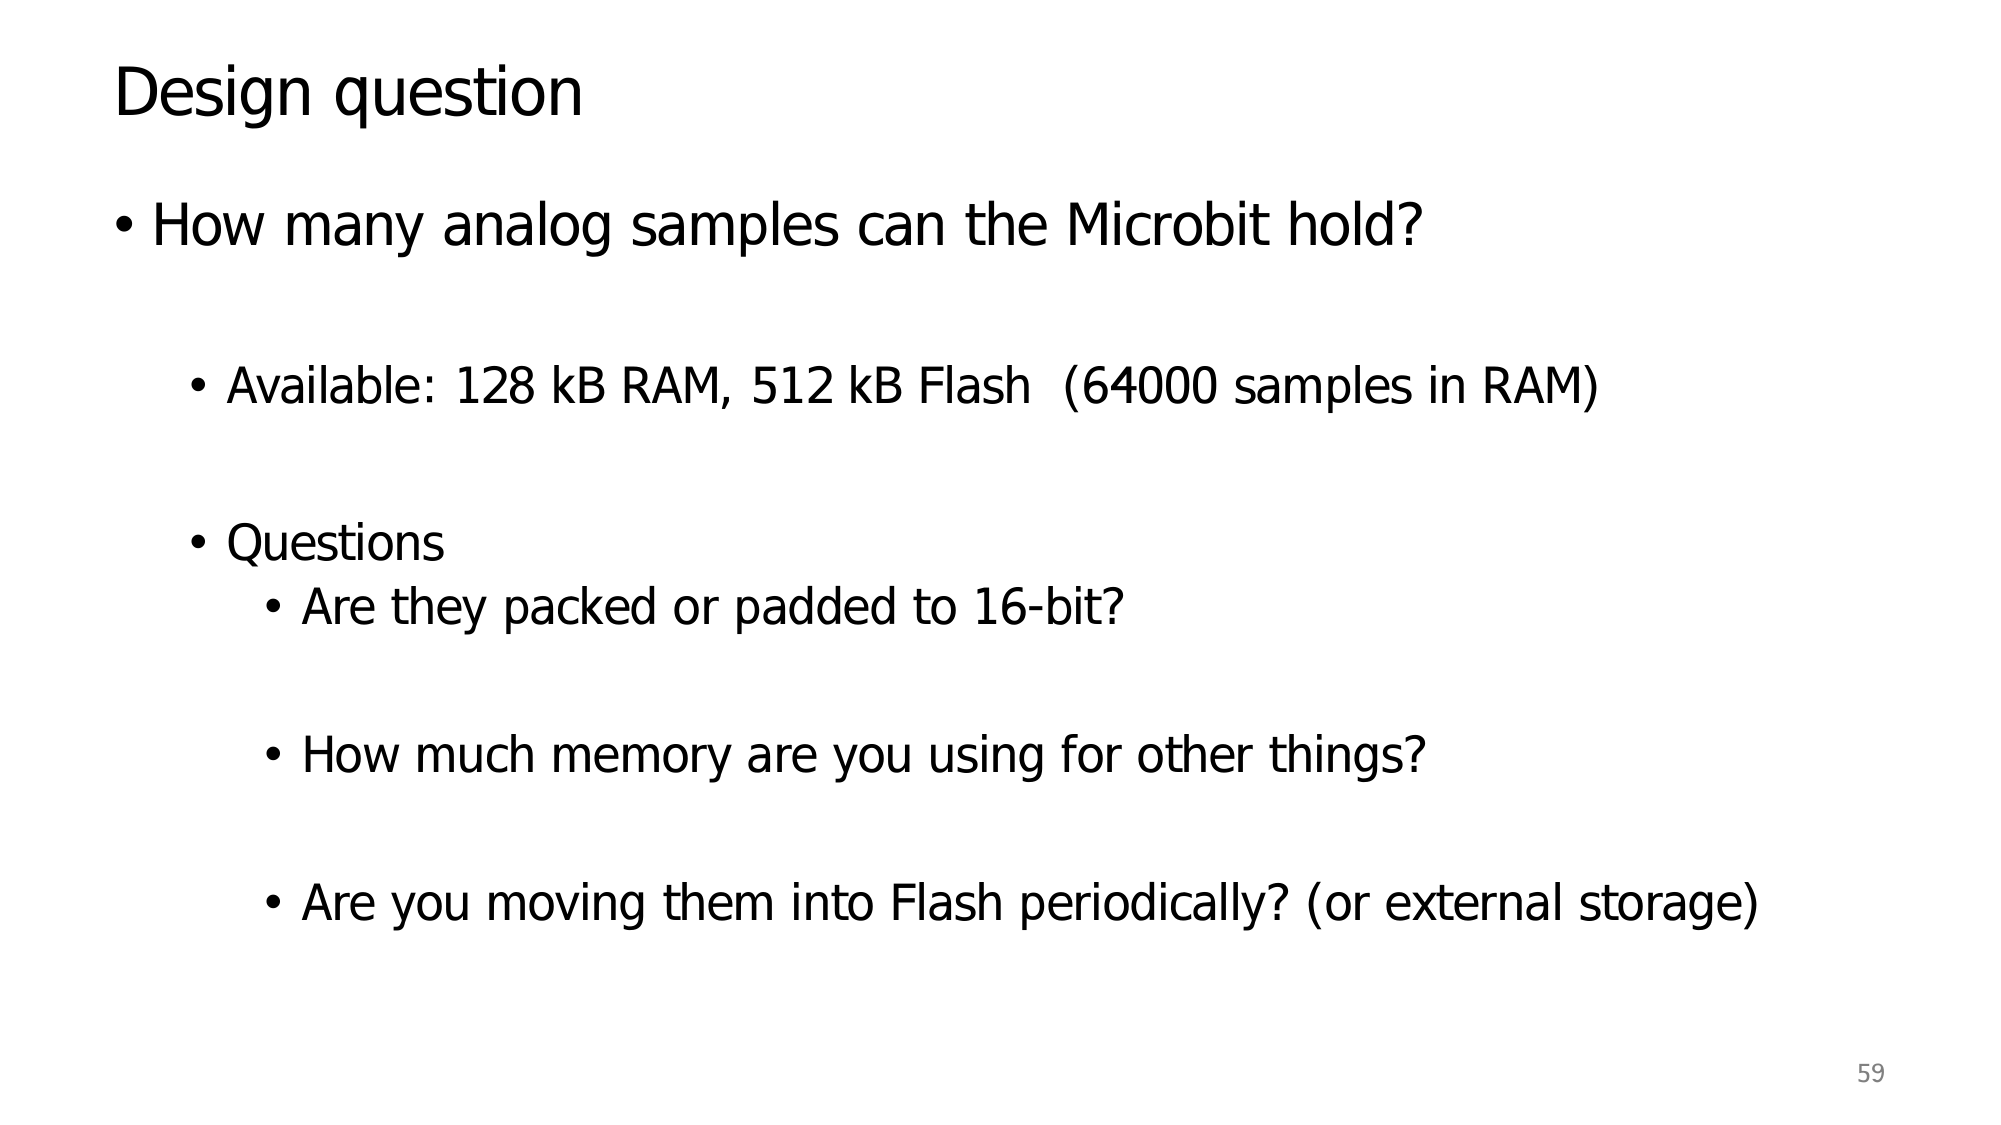

# Design question
How many analog samples can the Microbit hold?

Available: 128 kB RAM, 512 kB Flash  (64000 samples in RAM)

Questions
Are they packed or padded to 16-bit?

How much memory are you using for other things?

Are you moving them into Flash periodically? (or external storage)
59